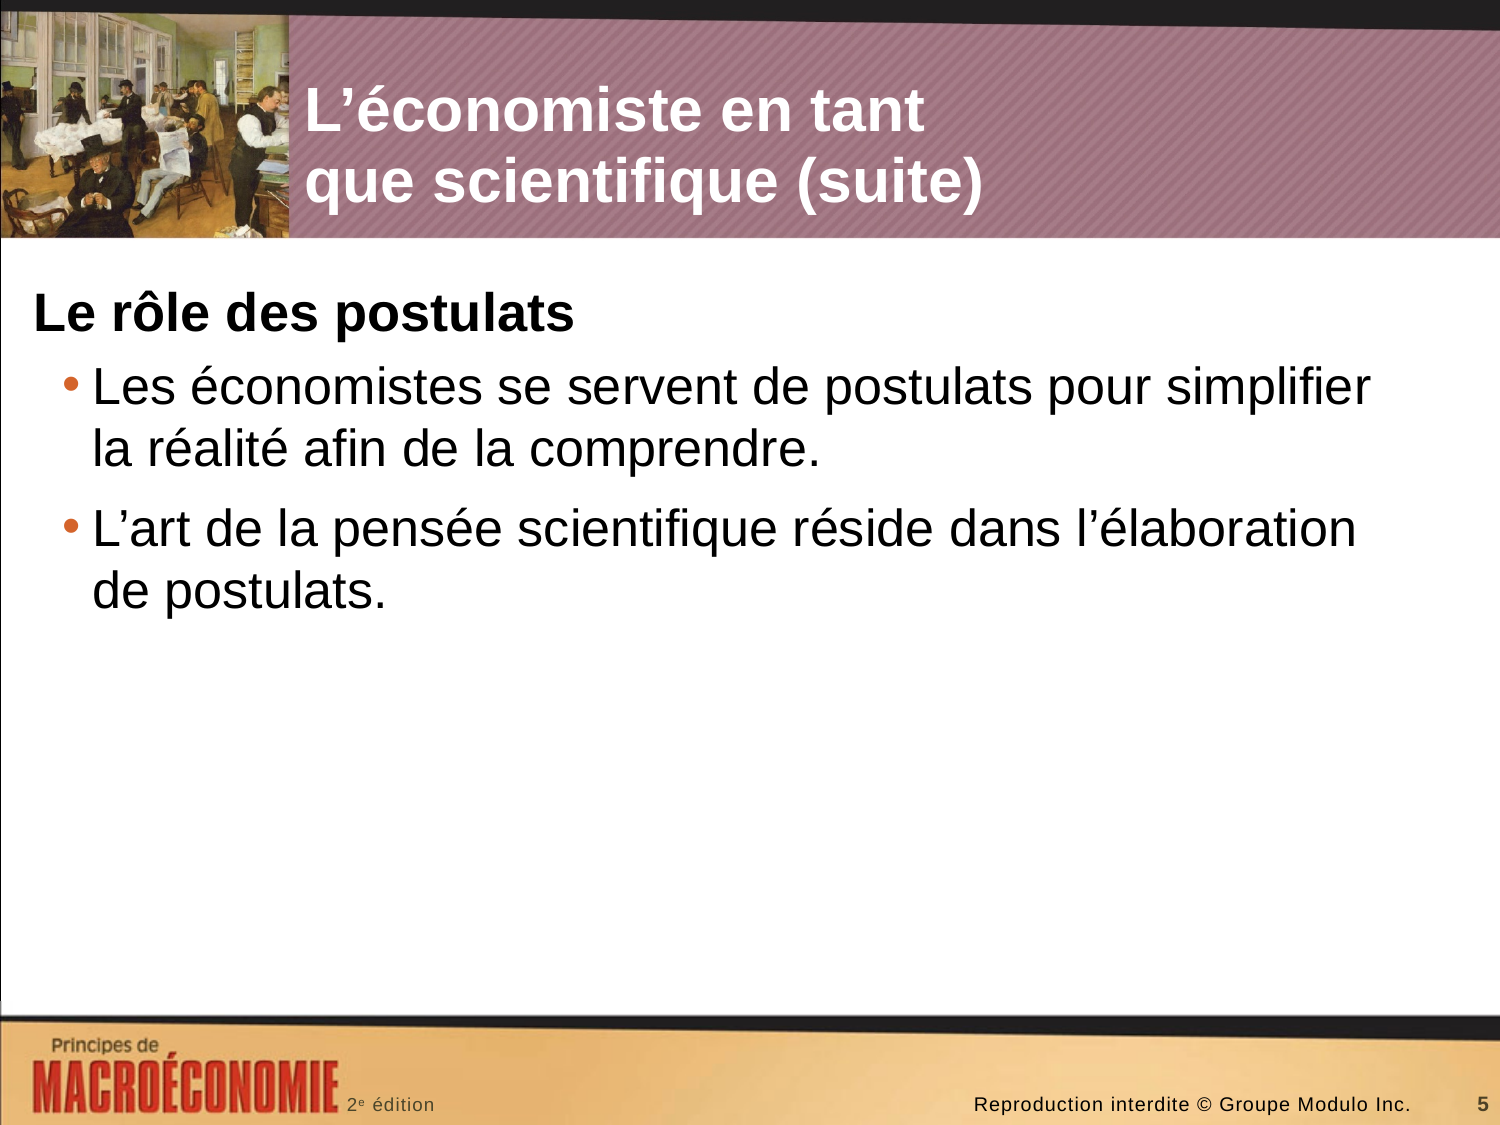

# L’économiste en tant que scientifique (suite)
Le rôle des postulats
Les économistes se servent de postulats pour simplifier la réalité afin de la comprendre.
L’art de la pensée scientifique réside dans l’élaboration de postulats.

5